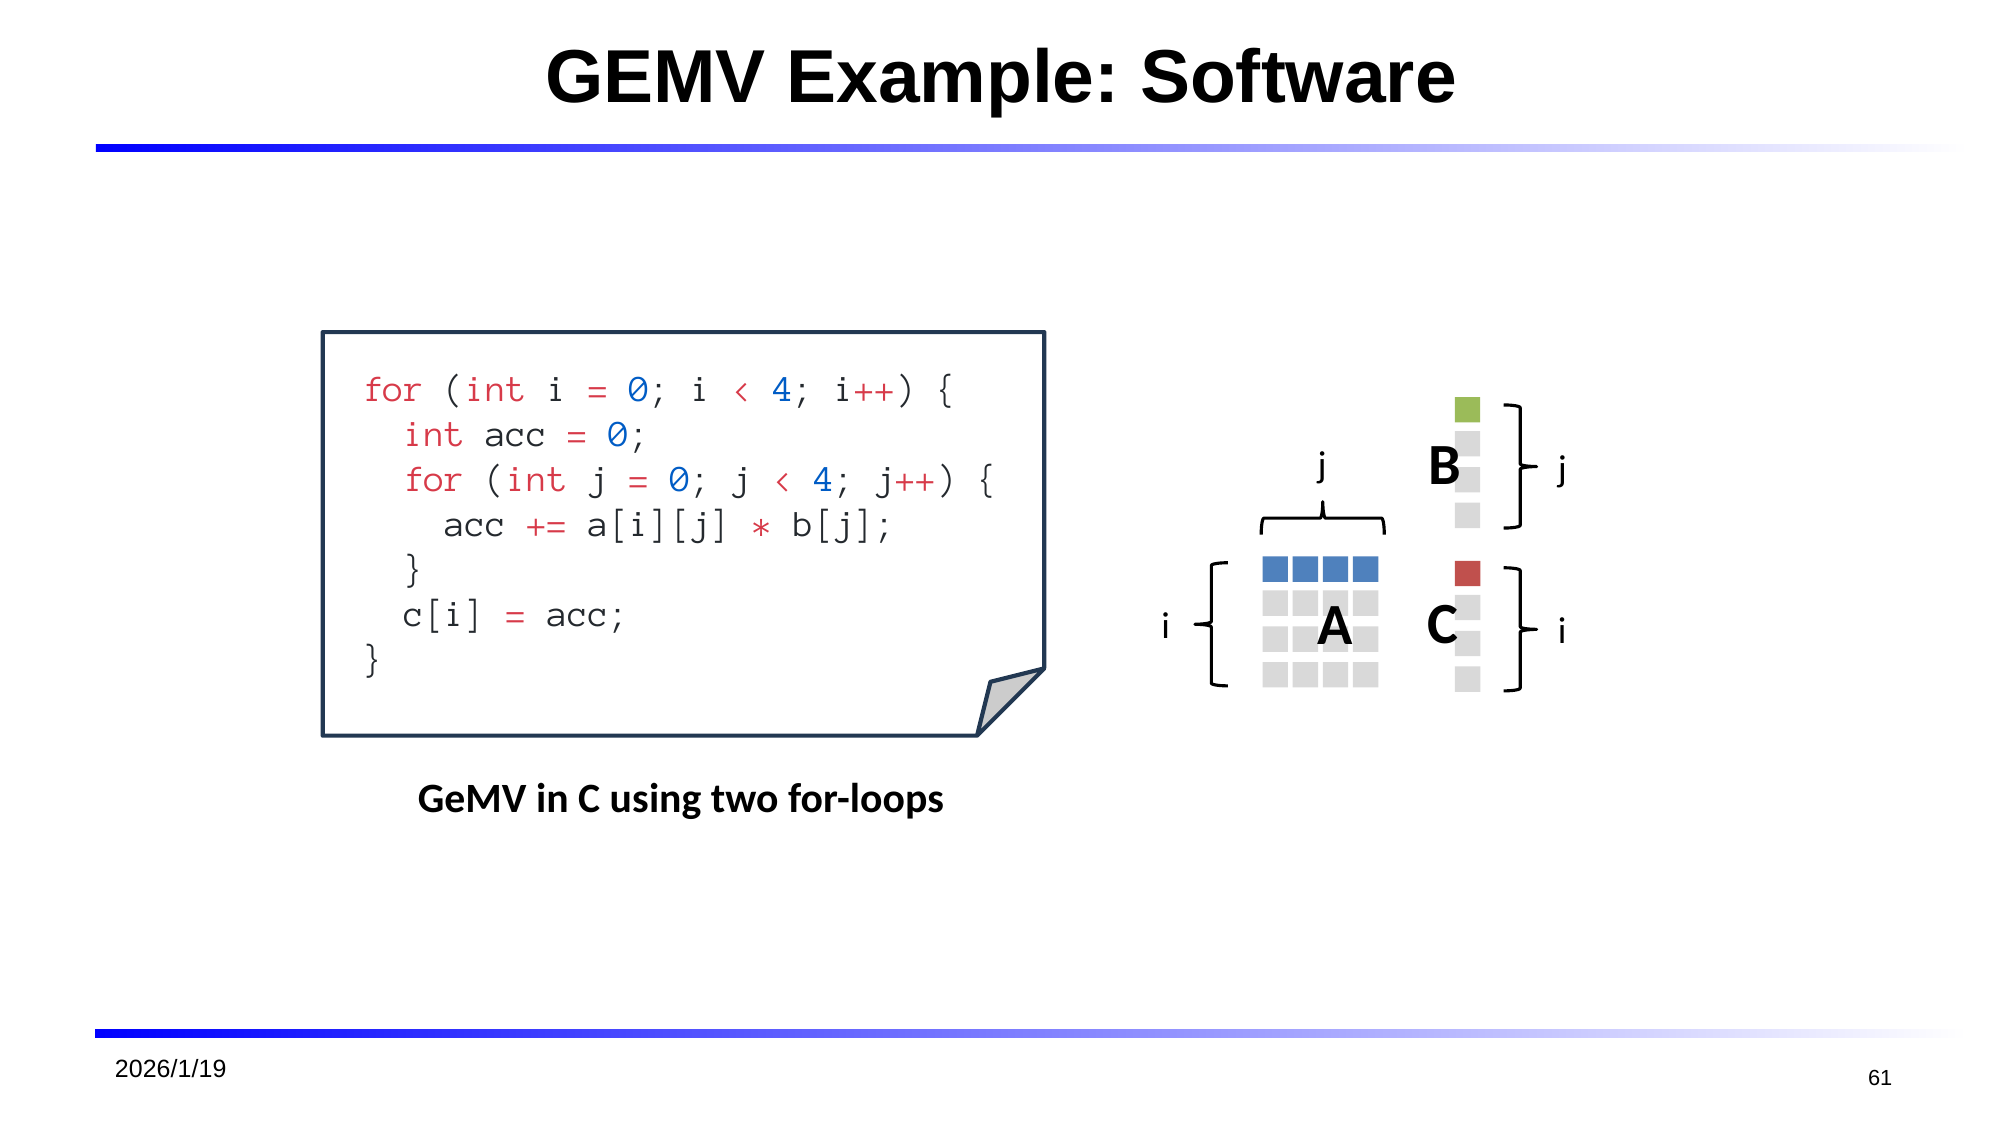

# GEMV Example: Software

for (int i = 0; i < 4; i++) {
  int acc = 0;
  for (int j = 0; j < 4; j++) {
    acc += a[i][j] * b[j];
  }
  c[i] = acc;
}

B

j
j

C
A

i

i

GeMV in C using two for-loops
2026/1/19
61